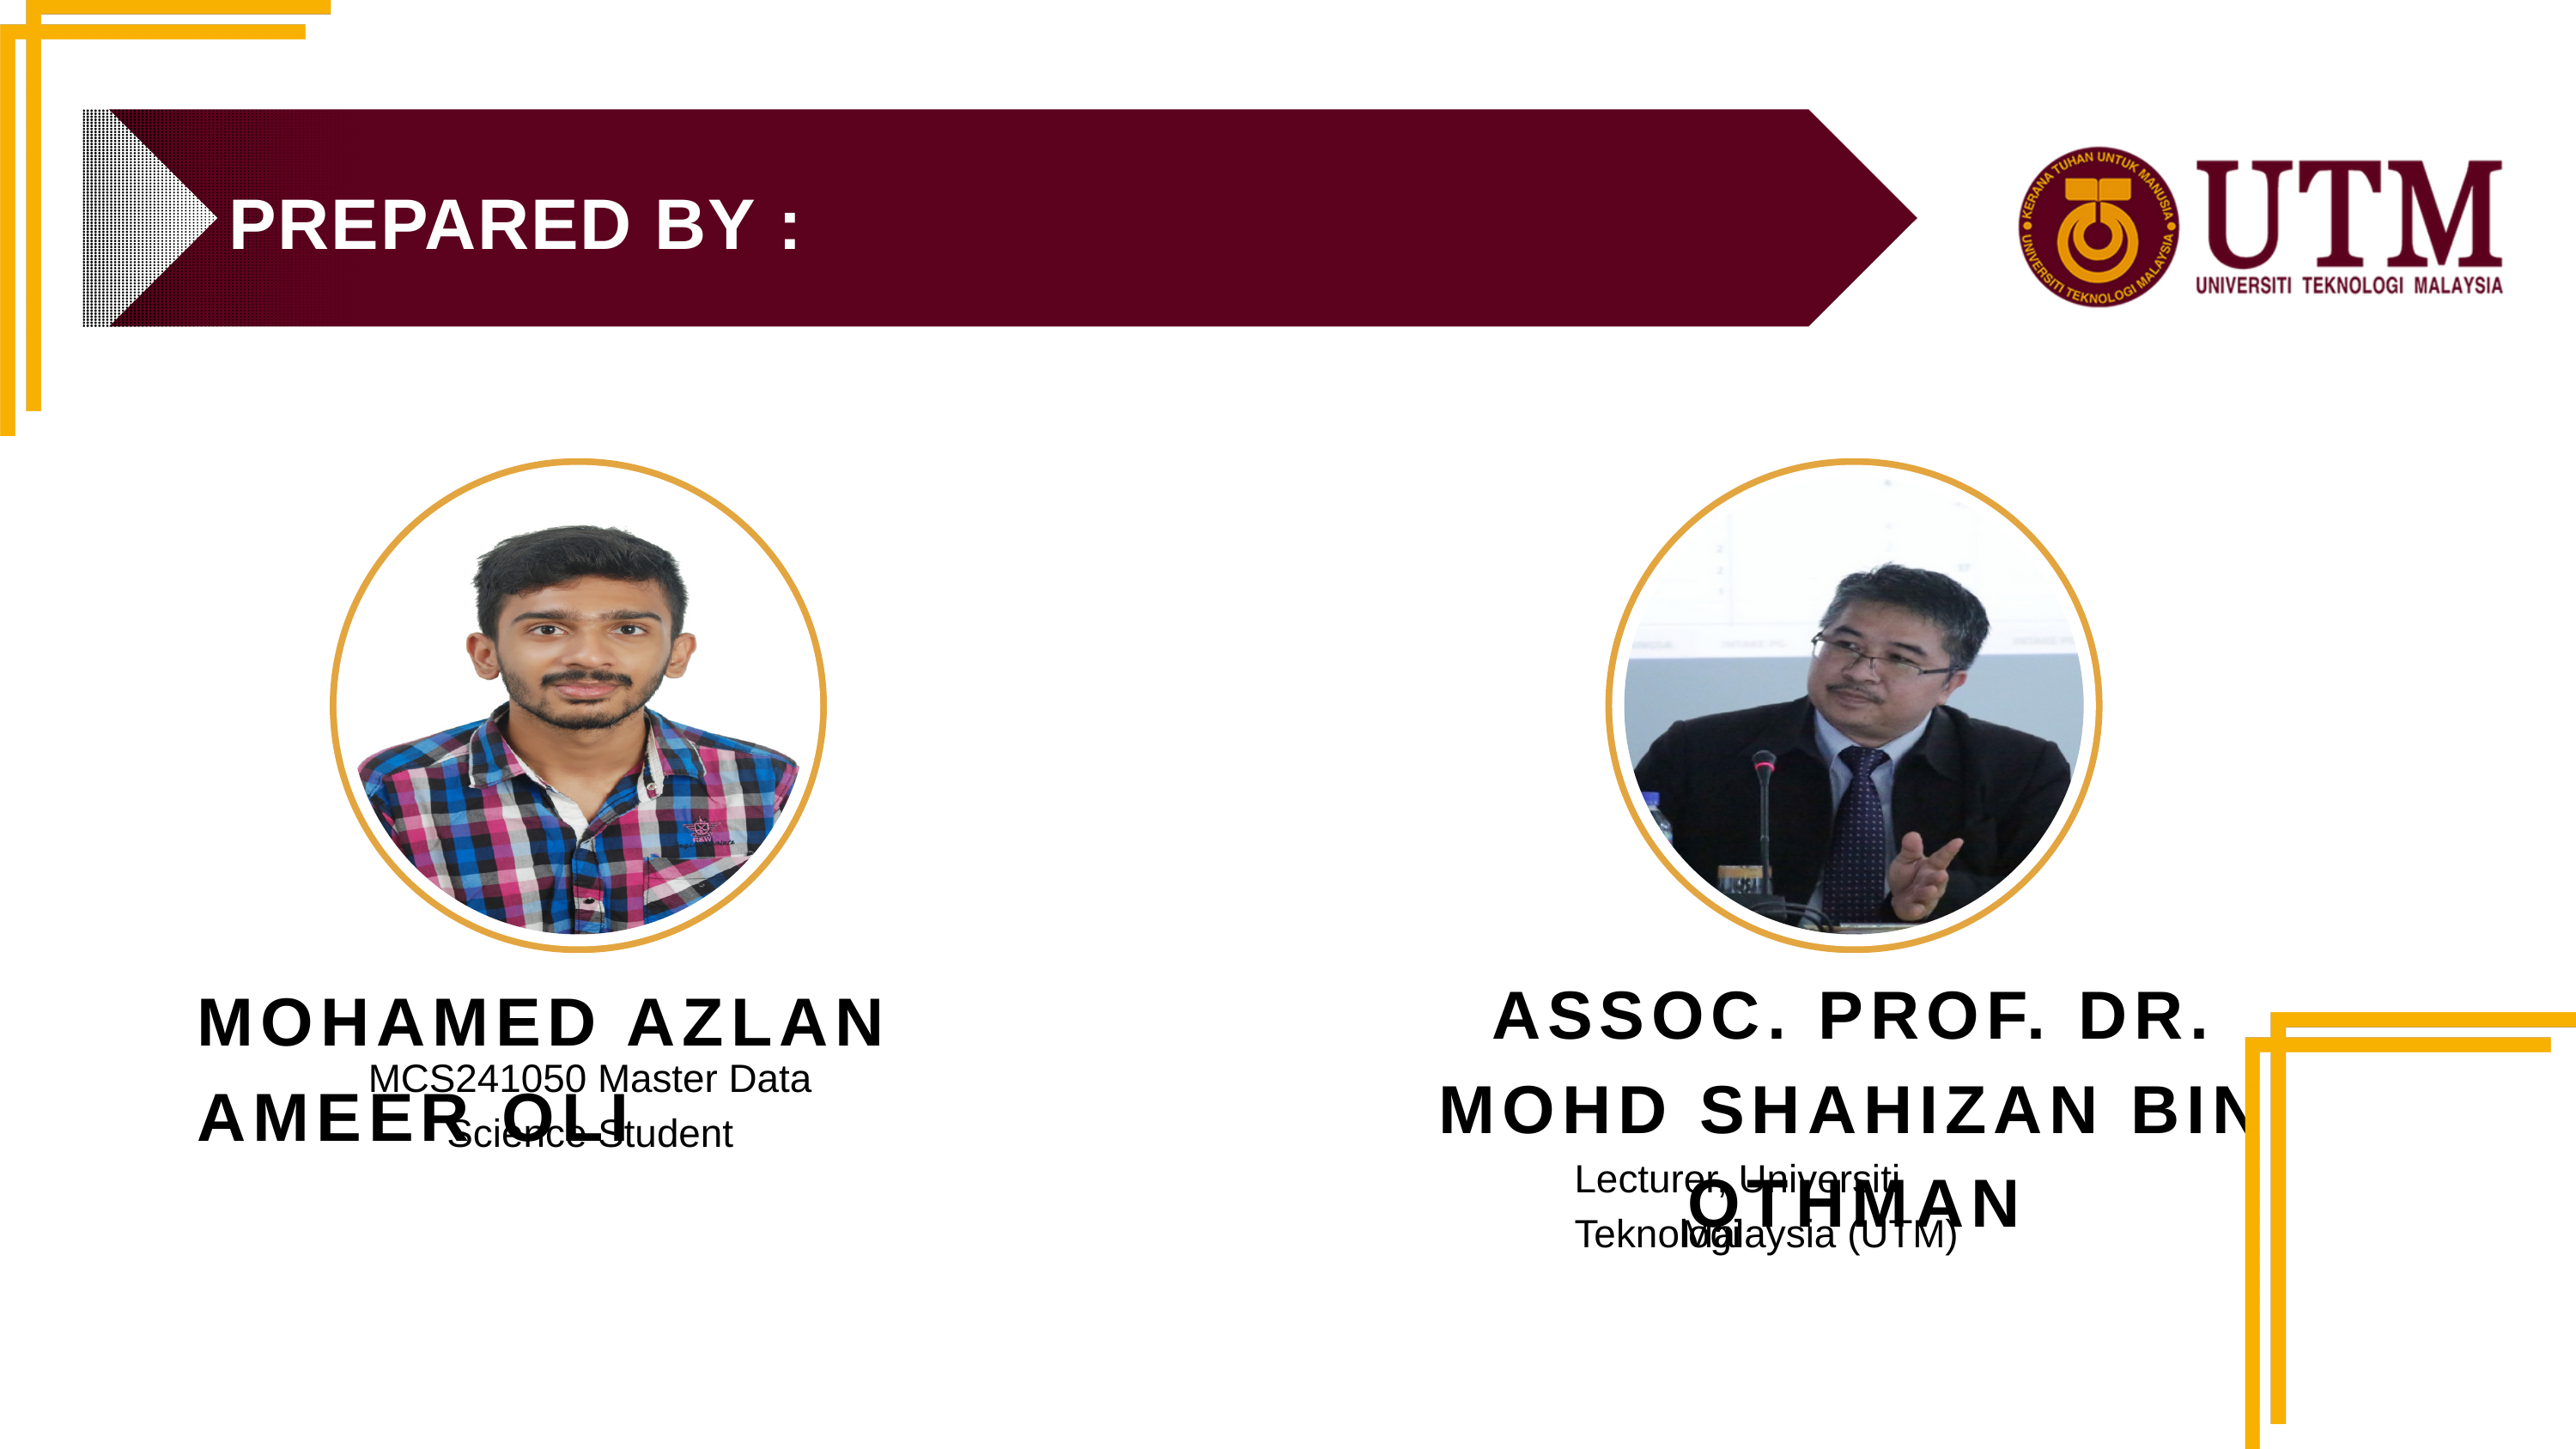

PREPARED BY :

ASSOC. PROF. DR. MOHD SHAHIZAN BIN OTHMAN
MOHAMED AZLAN AMEER OLI

MCS241050 Master Data Science Student

Lecturer, Universiti Teknologi
Malaysia (UTM)